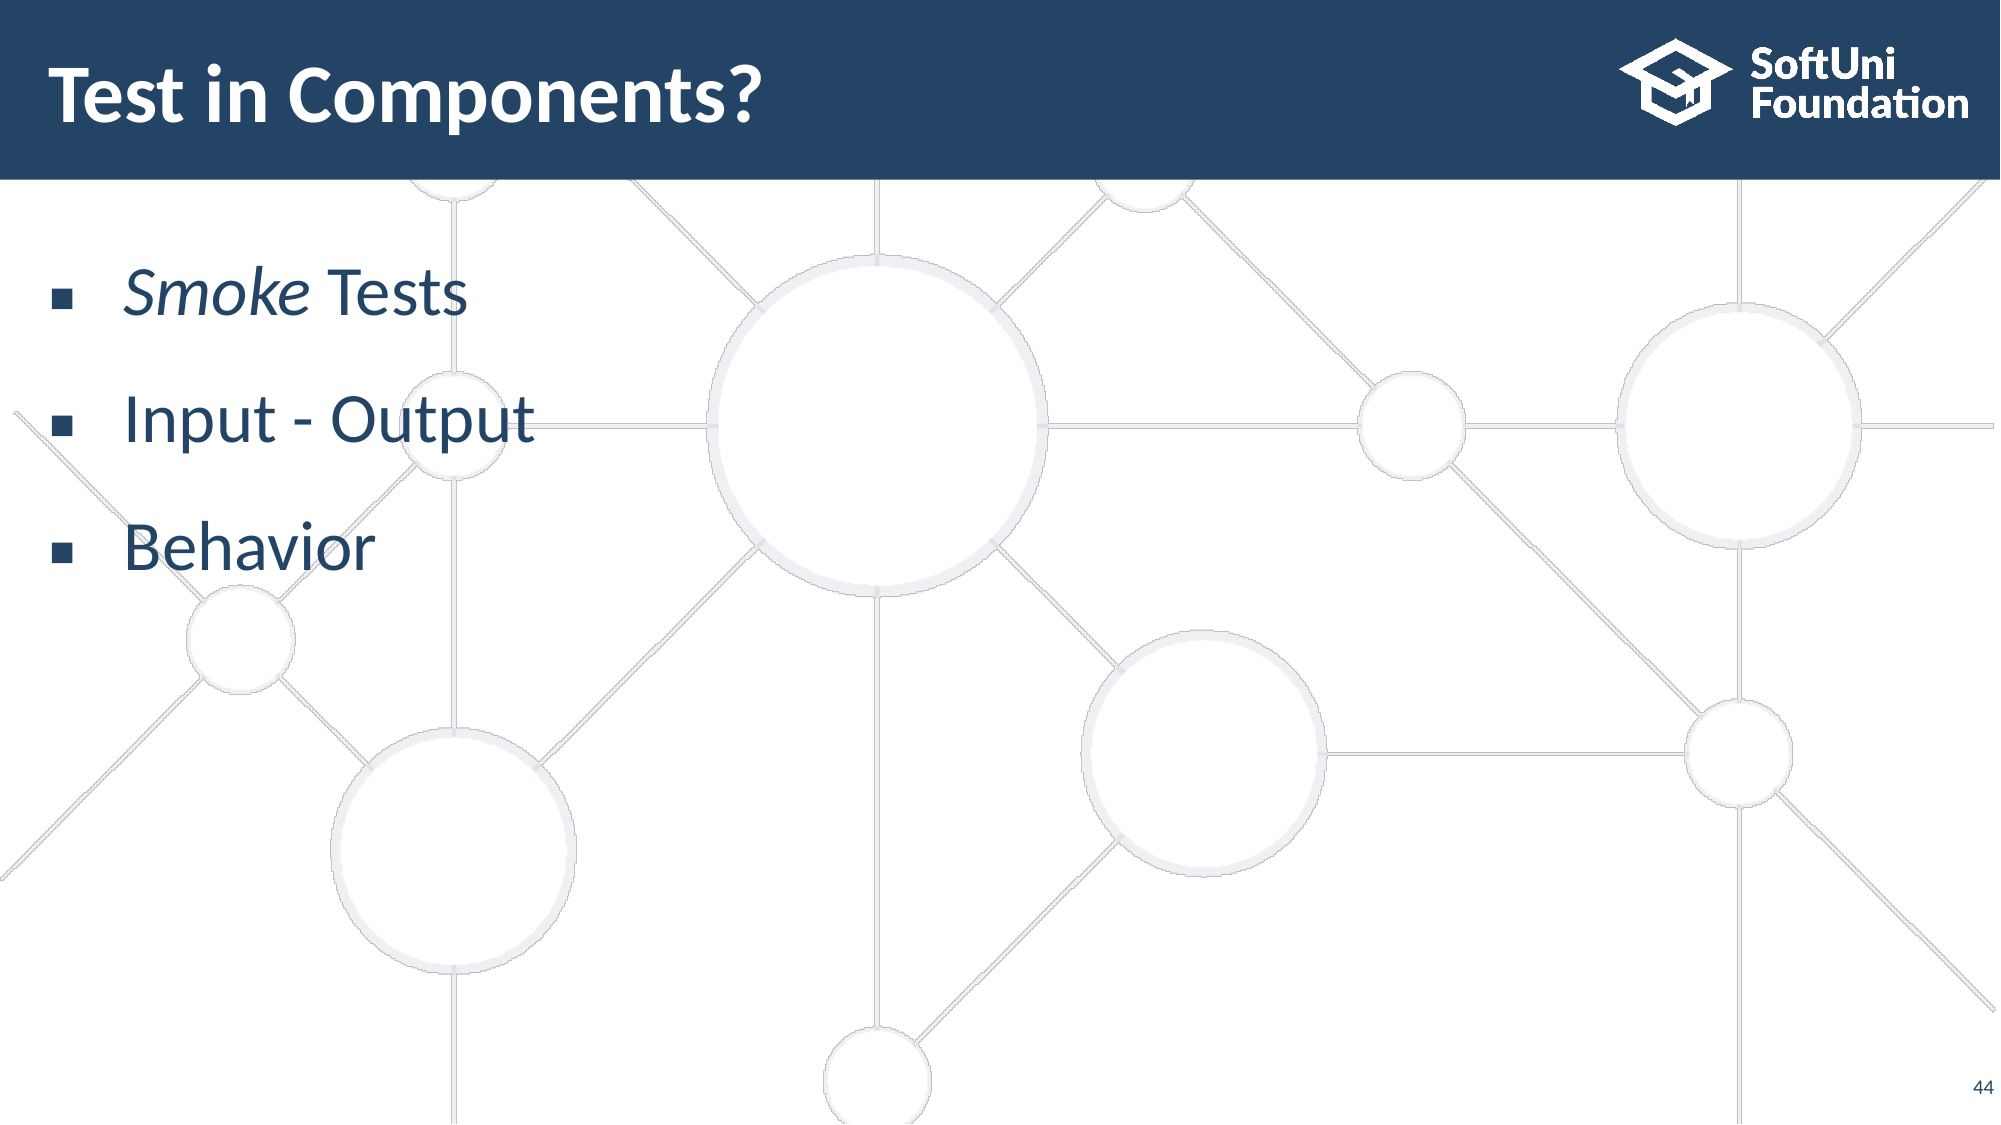

# Test in Components?
Smoke Tests
Input - Output
Behavior
44